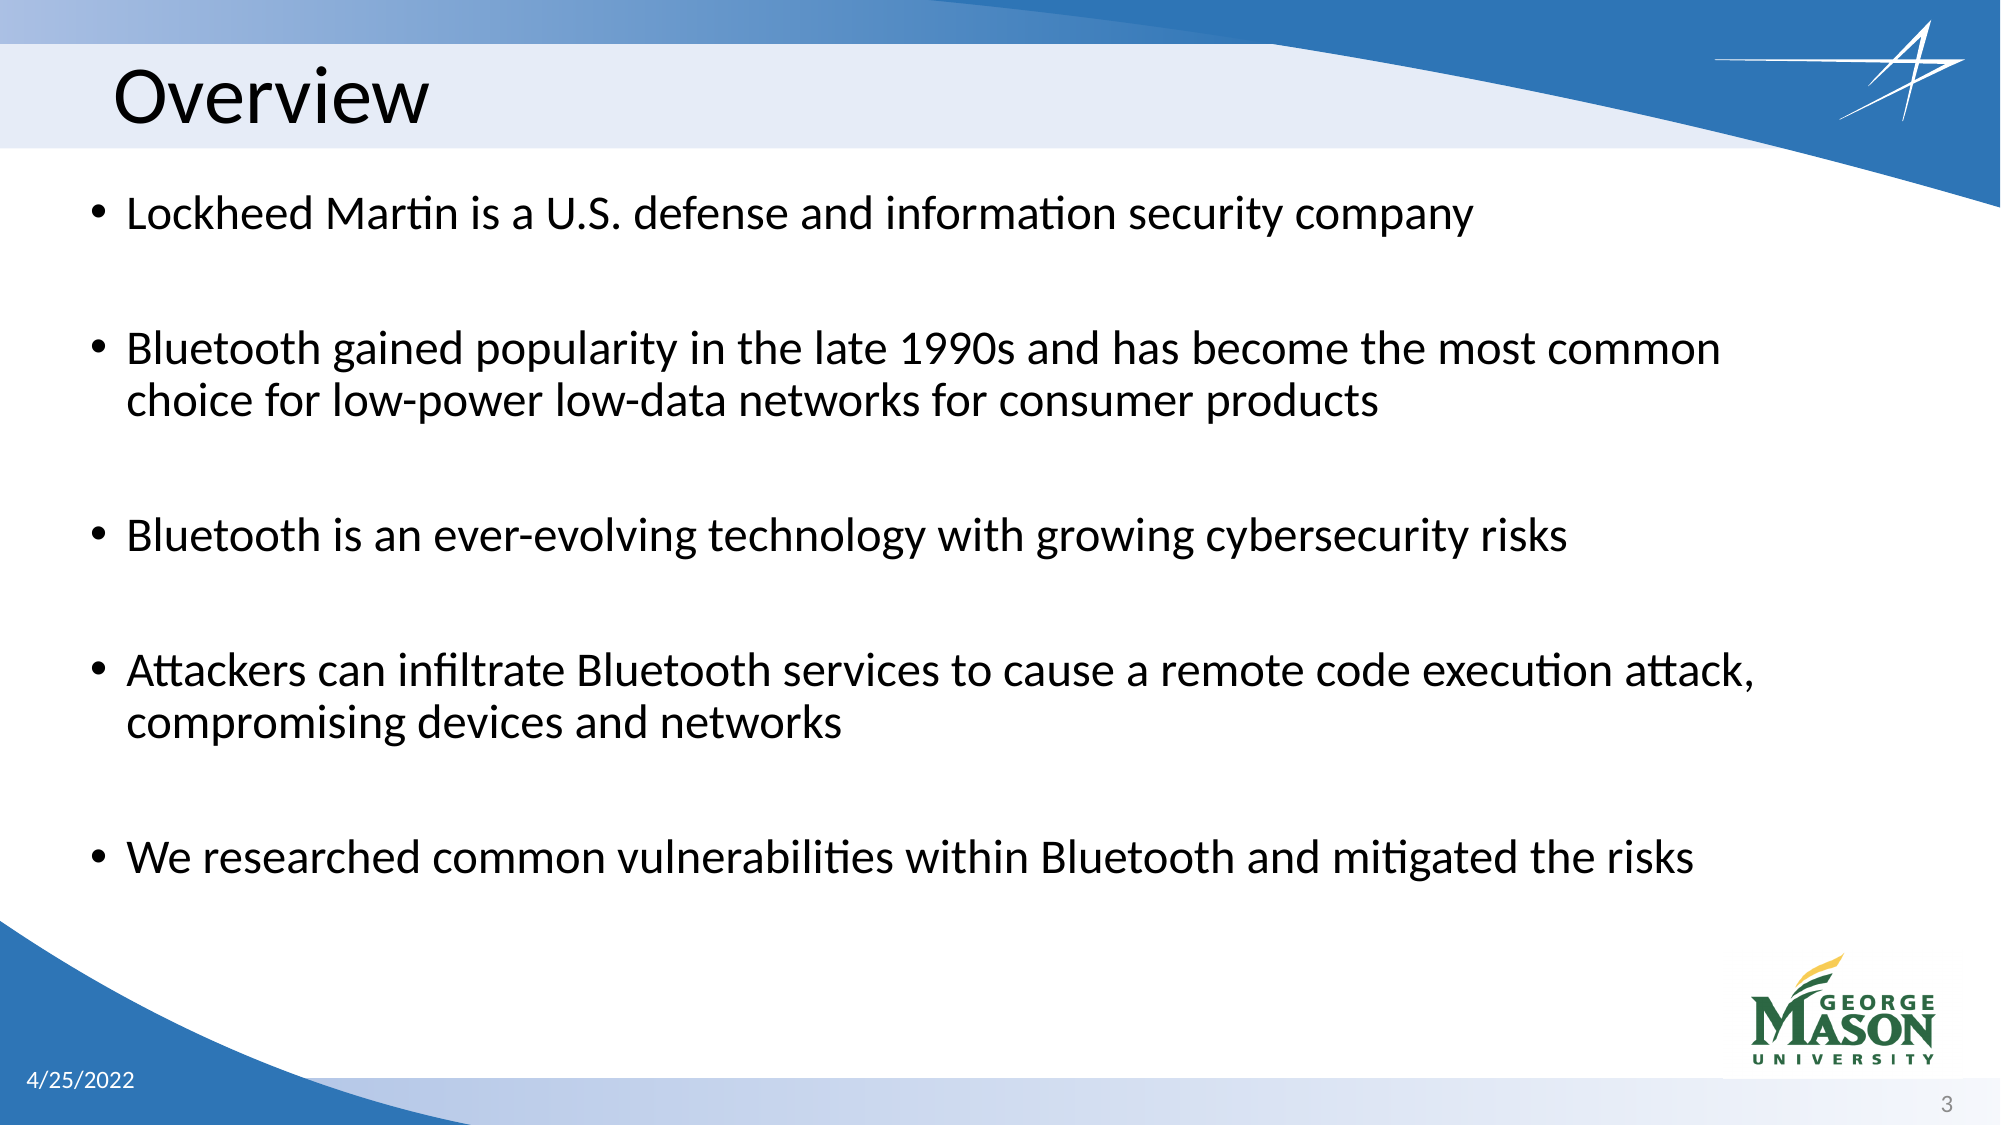

# Overview
Lockheed Martin is a U.S. defense and information security company

Bluetooth gained popularity in the late 1990s and has become the most common choice for low-power low-data networks for consumer products

Bluetooth is an ever-evolving technology with growing cybersecurity risks

Attackers can infiltrate Bluetooth services to cause a remote code execution attack, compromising devices and networks

We researched common vulnerabilities within Bluetooth and mitigated the risks

3